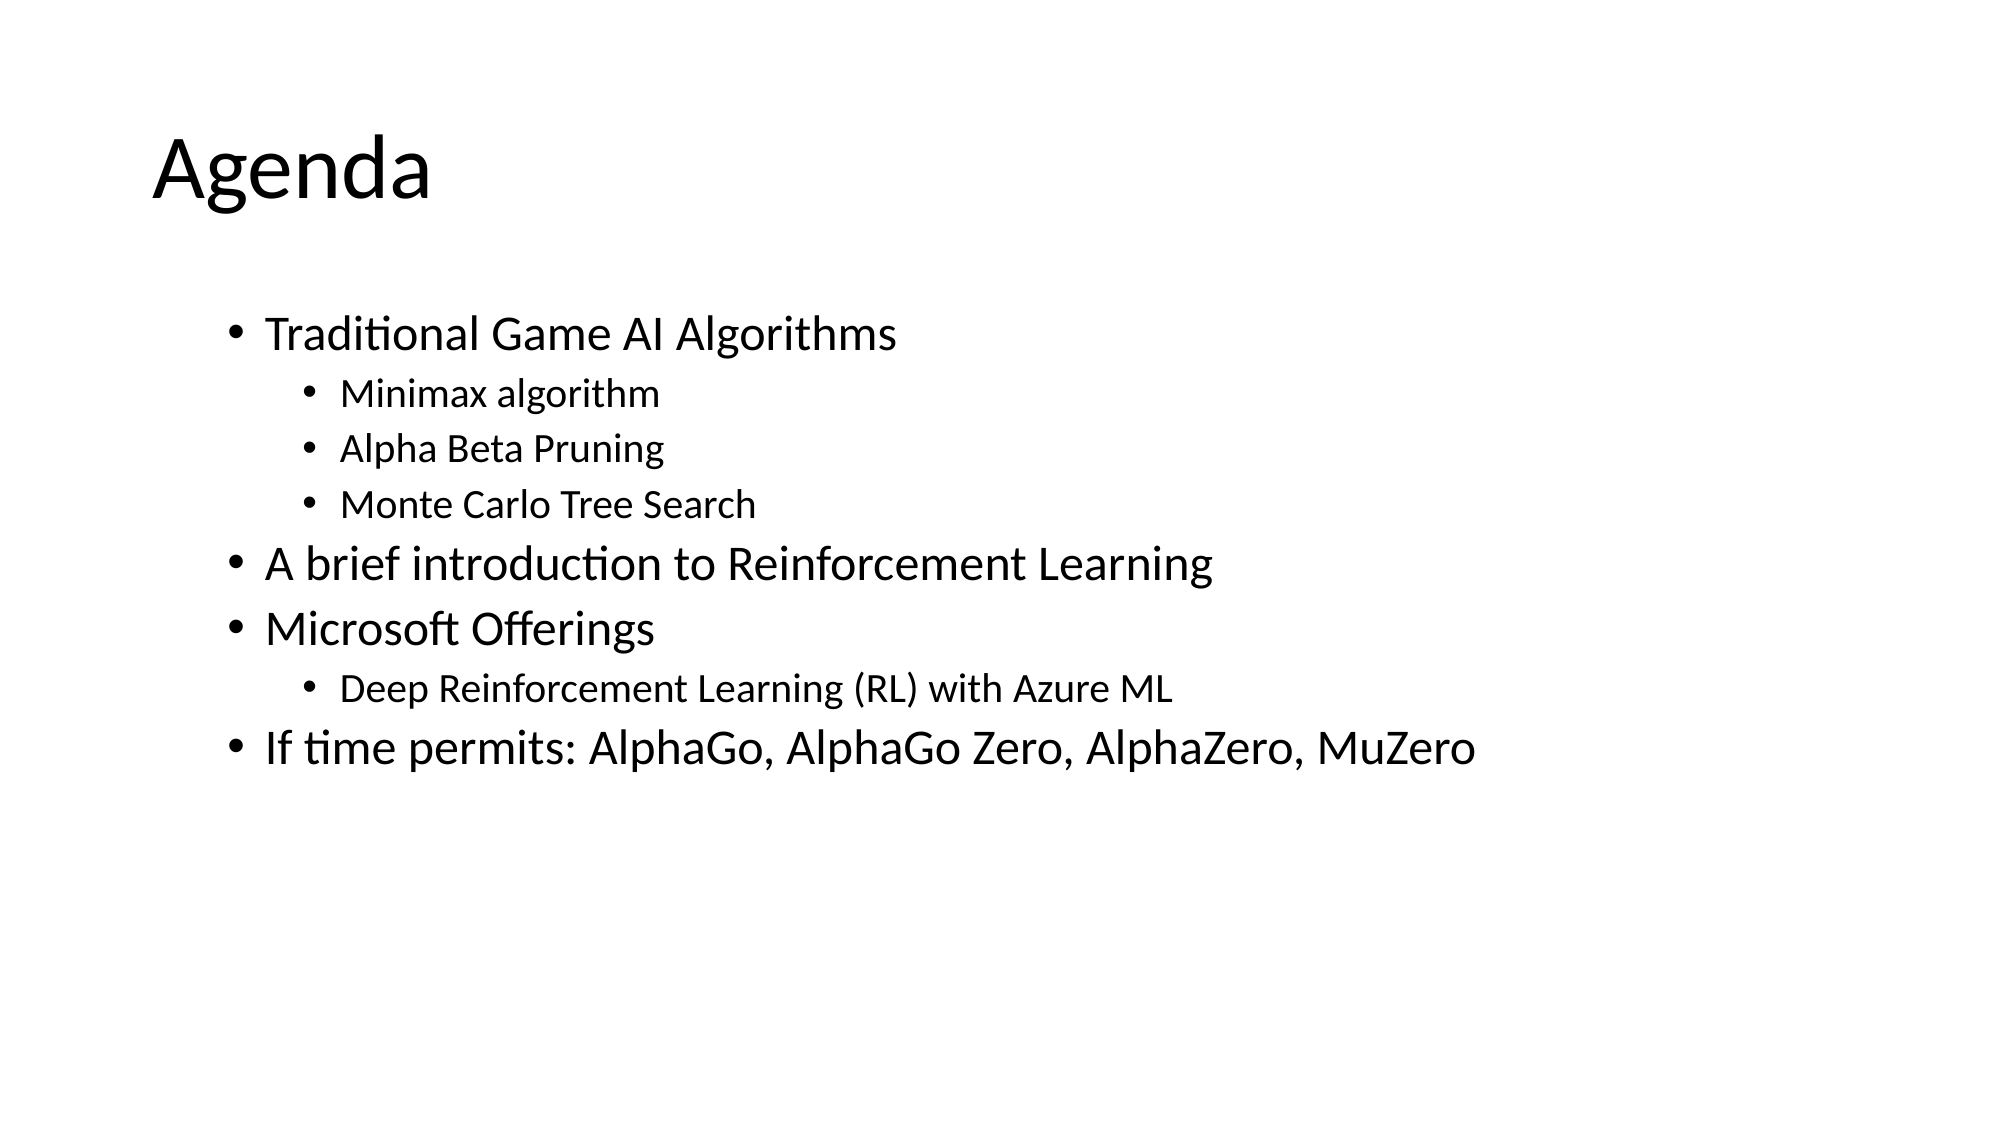

# Agenda
Traditional Game AI Algorithms
Minimax algorithm
Alpha Beta Pruning
Monte Carlo Tree Search
A brief introduction to Reinforcement Learning
Microsoft Offerings
Deep Reinforcement Learning (RL) with Azure ML
If time permits: AlphaGo, AlphaGo Zero, AlphaZero, MuZero